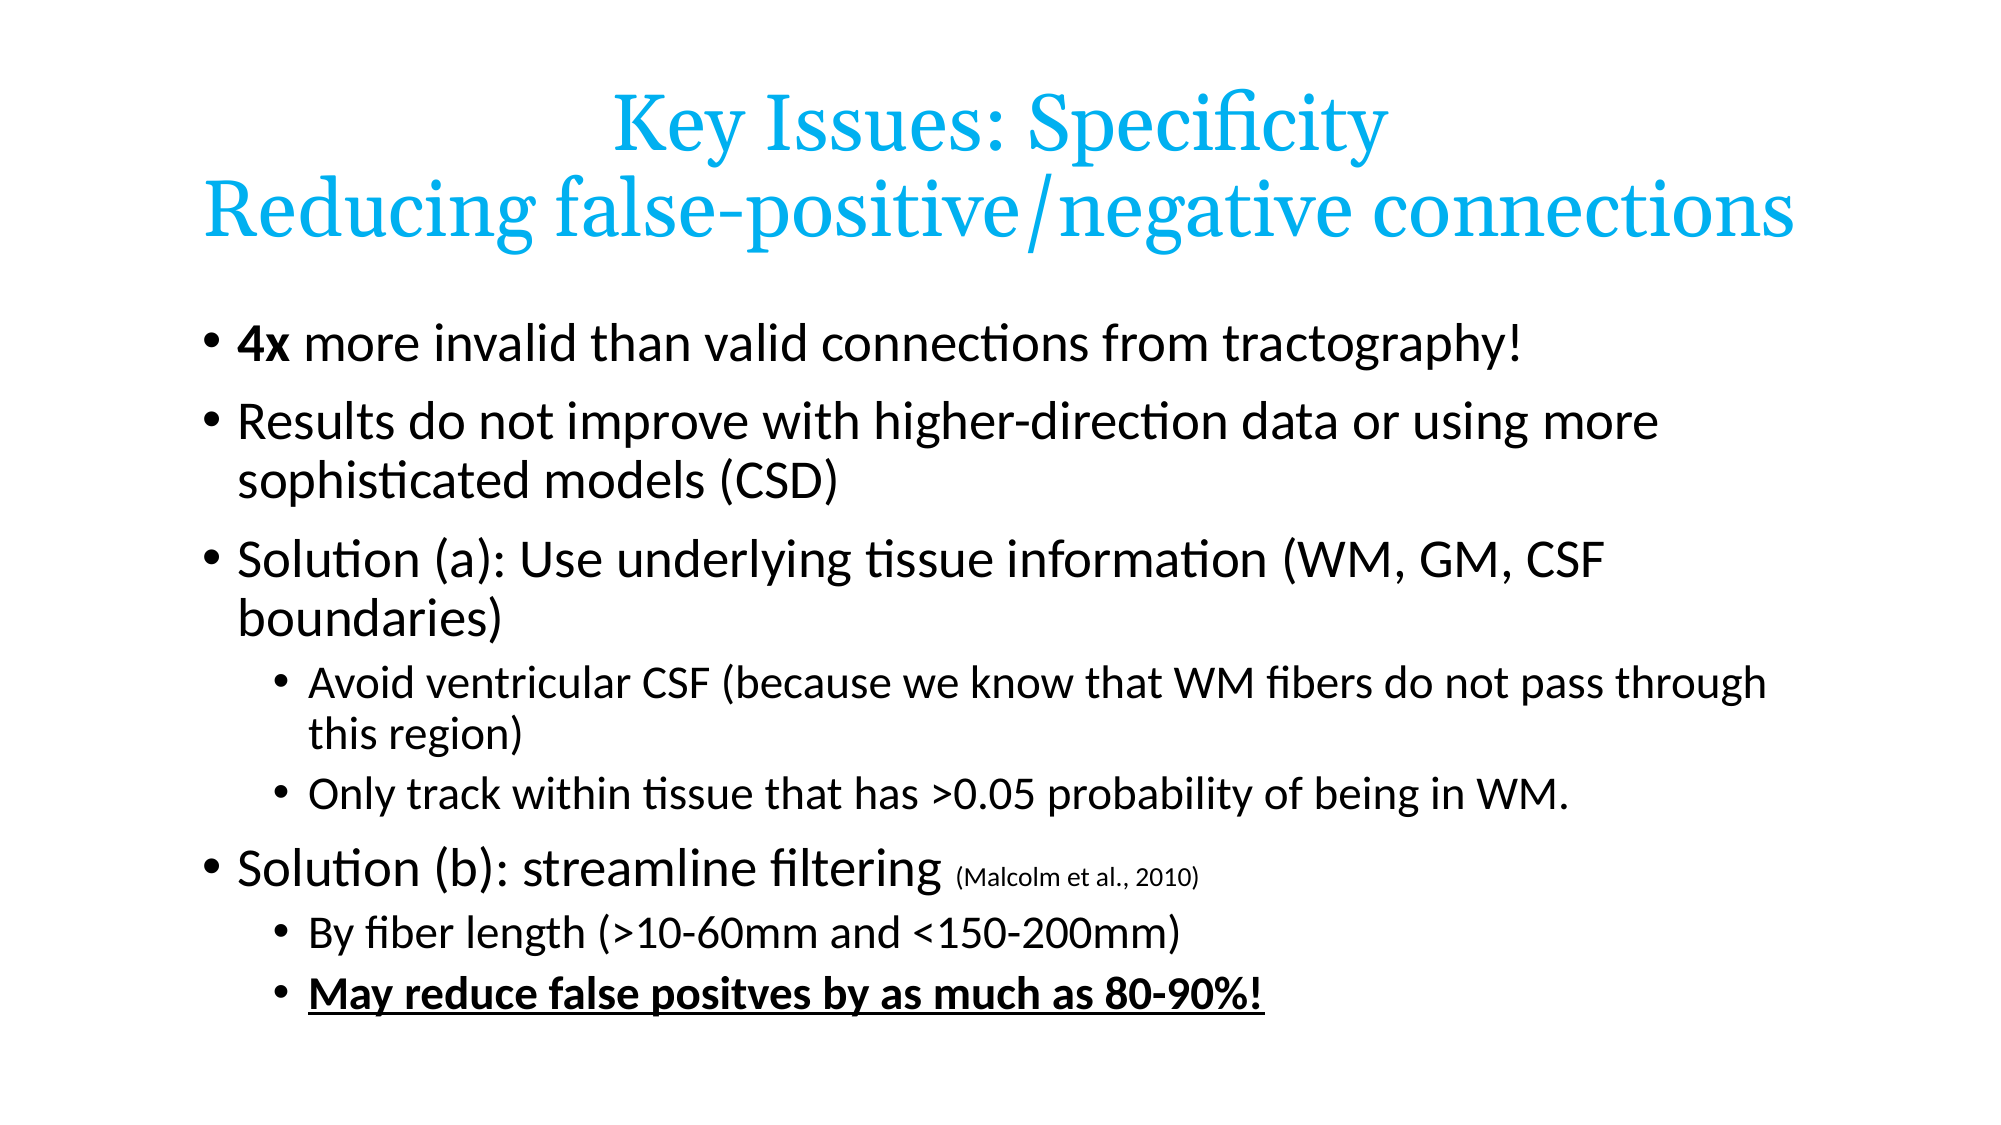

# Key Issues: Specificity Reducing false-positive/negative connections
4x more invalid than valid connections from tractography!
Results do not improve with higher-direction data or using more sophisticated models (CSD)
Solution (a): Use underlying tissue information (WM, GM, CSF boundaries)
Avoid ventricular CSF (because we know that WM fibers do not pass through this region)
Only track within tissue that has >0.05 probability of being in WM.
Solution (b): streamline filtering (Malcolm et al., 2010)
By fiber length (>10-60mm and <150-200mm)
May reduce false positves by as much as 80-90%!